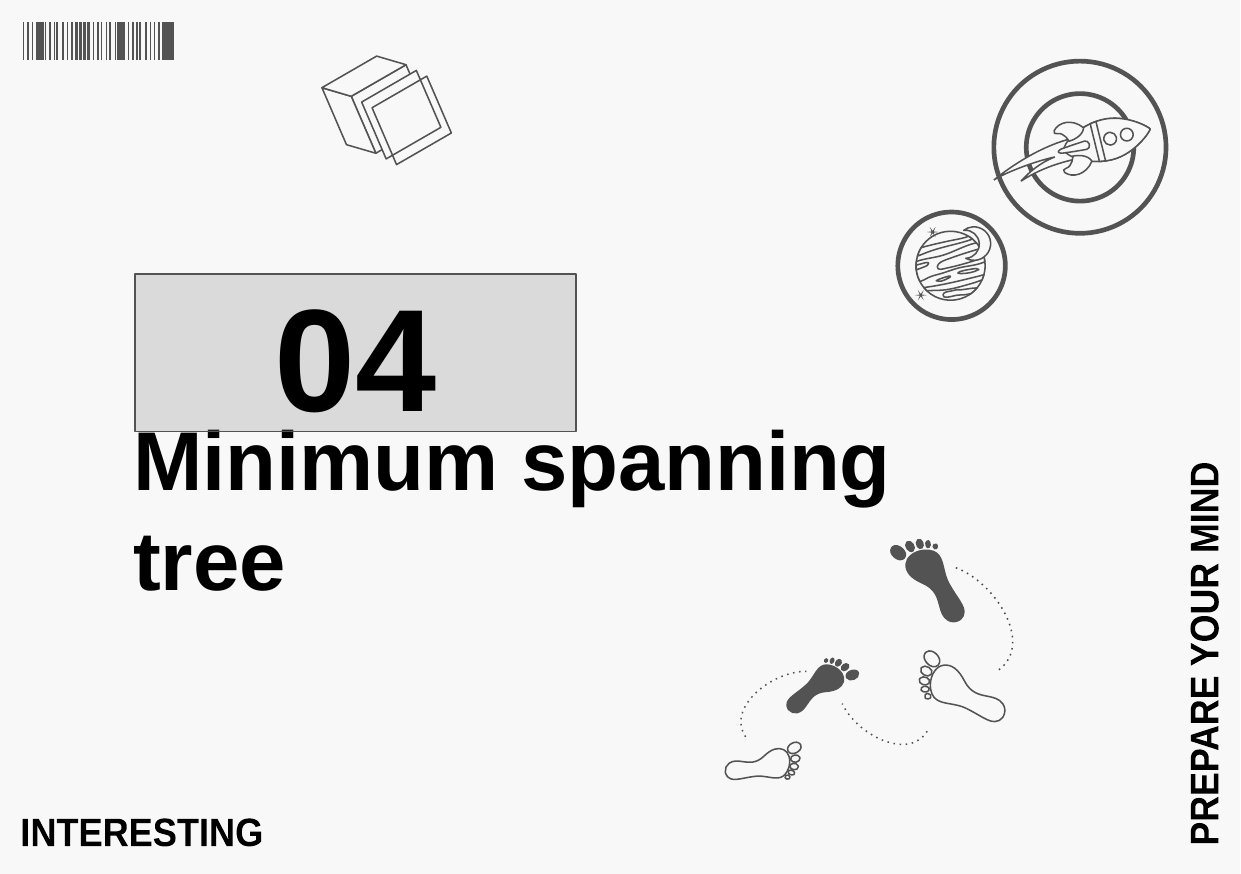

04
# Minimum spanning tree

PREPARE YOUR MIND
INTERESTING